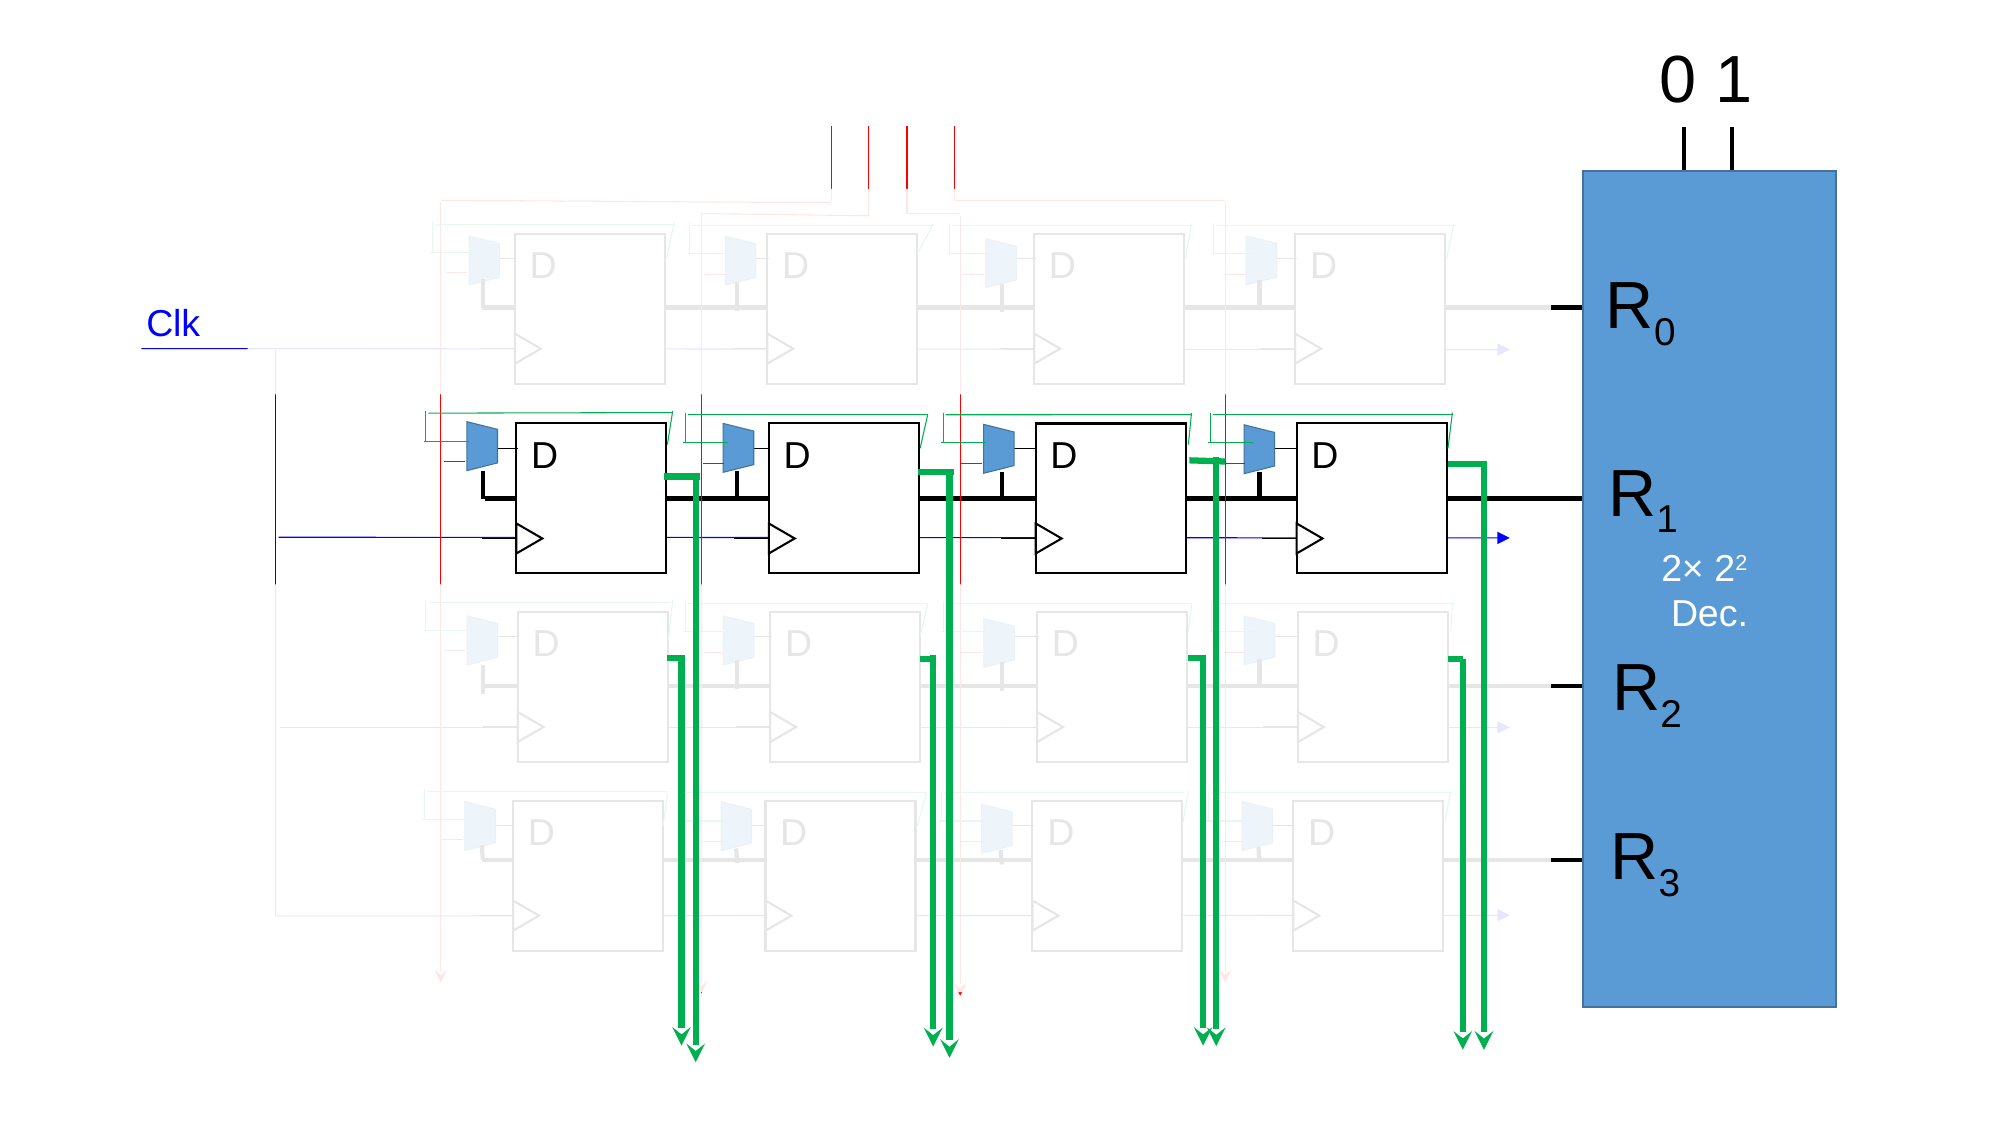

0 1
2× 22
Dec.

D

D

D

D

R0
Clk
D

D

D

D

R1

D

D

D

D

R2
D

D

D

D

R3